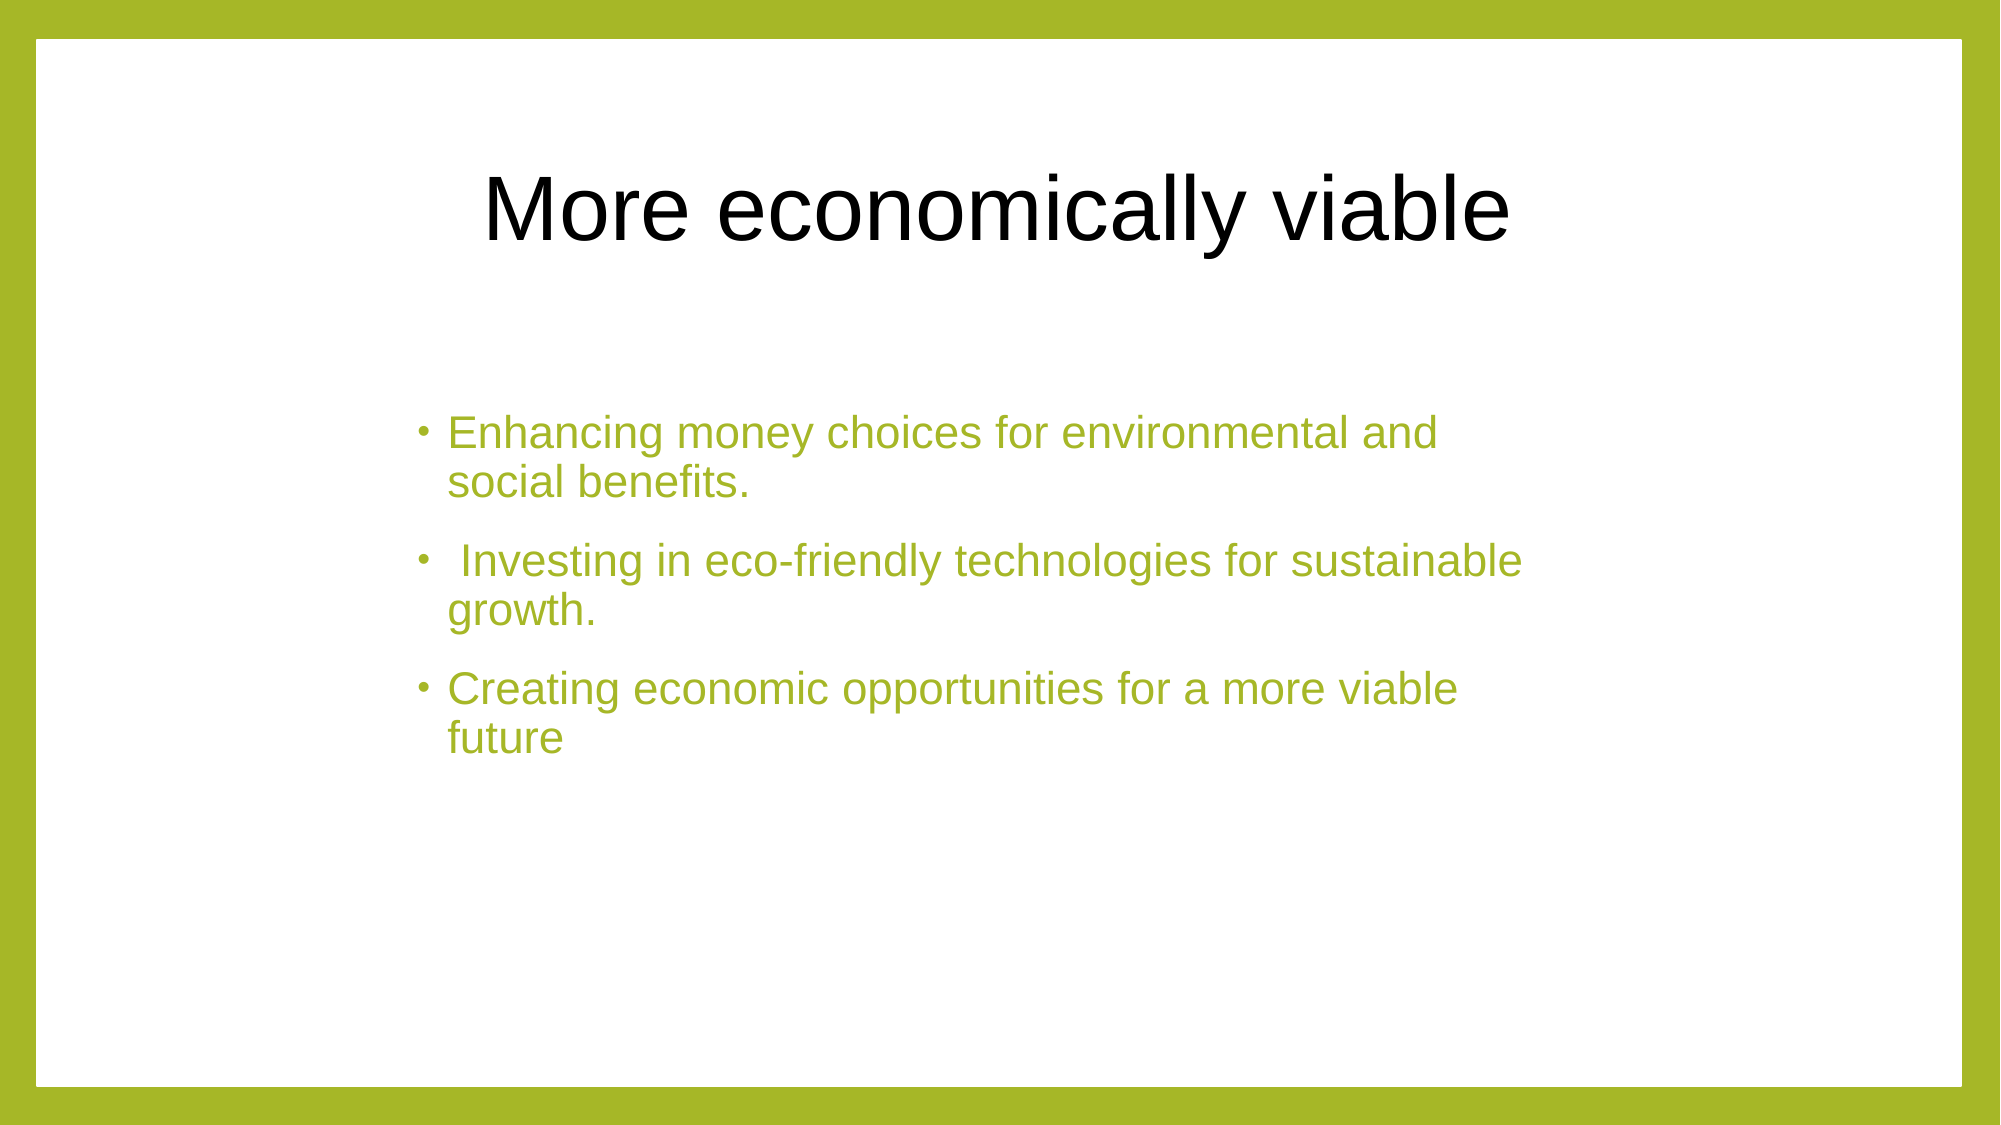

# Thank More economically viable
someone@example.com
Enhancing money choices for environmental and social benefits.
 Investing in eco-friendly technologies for sustainable growth.
Creating economic opportunities for a more viable future